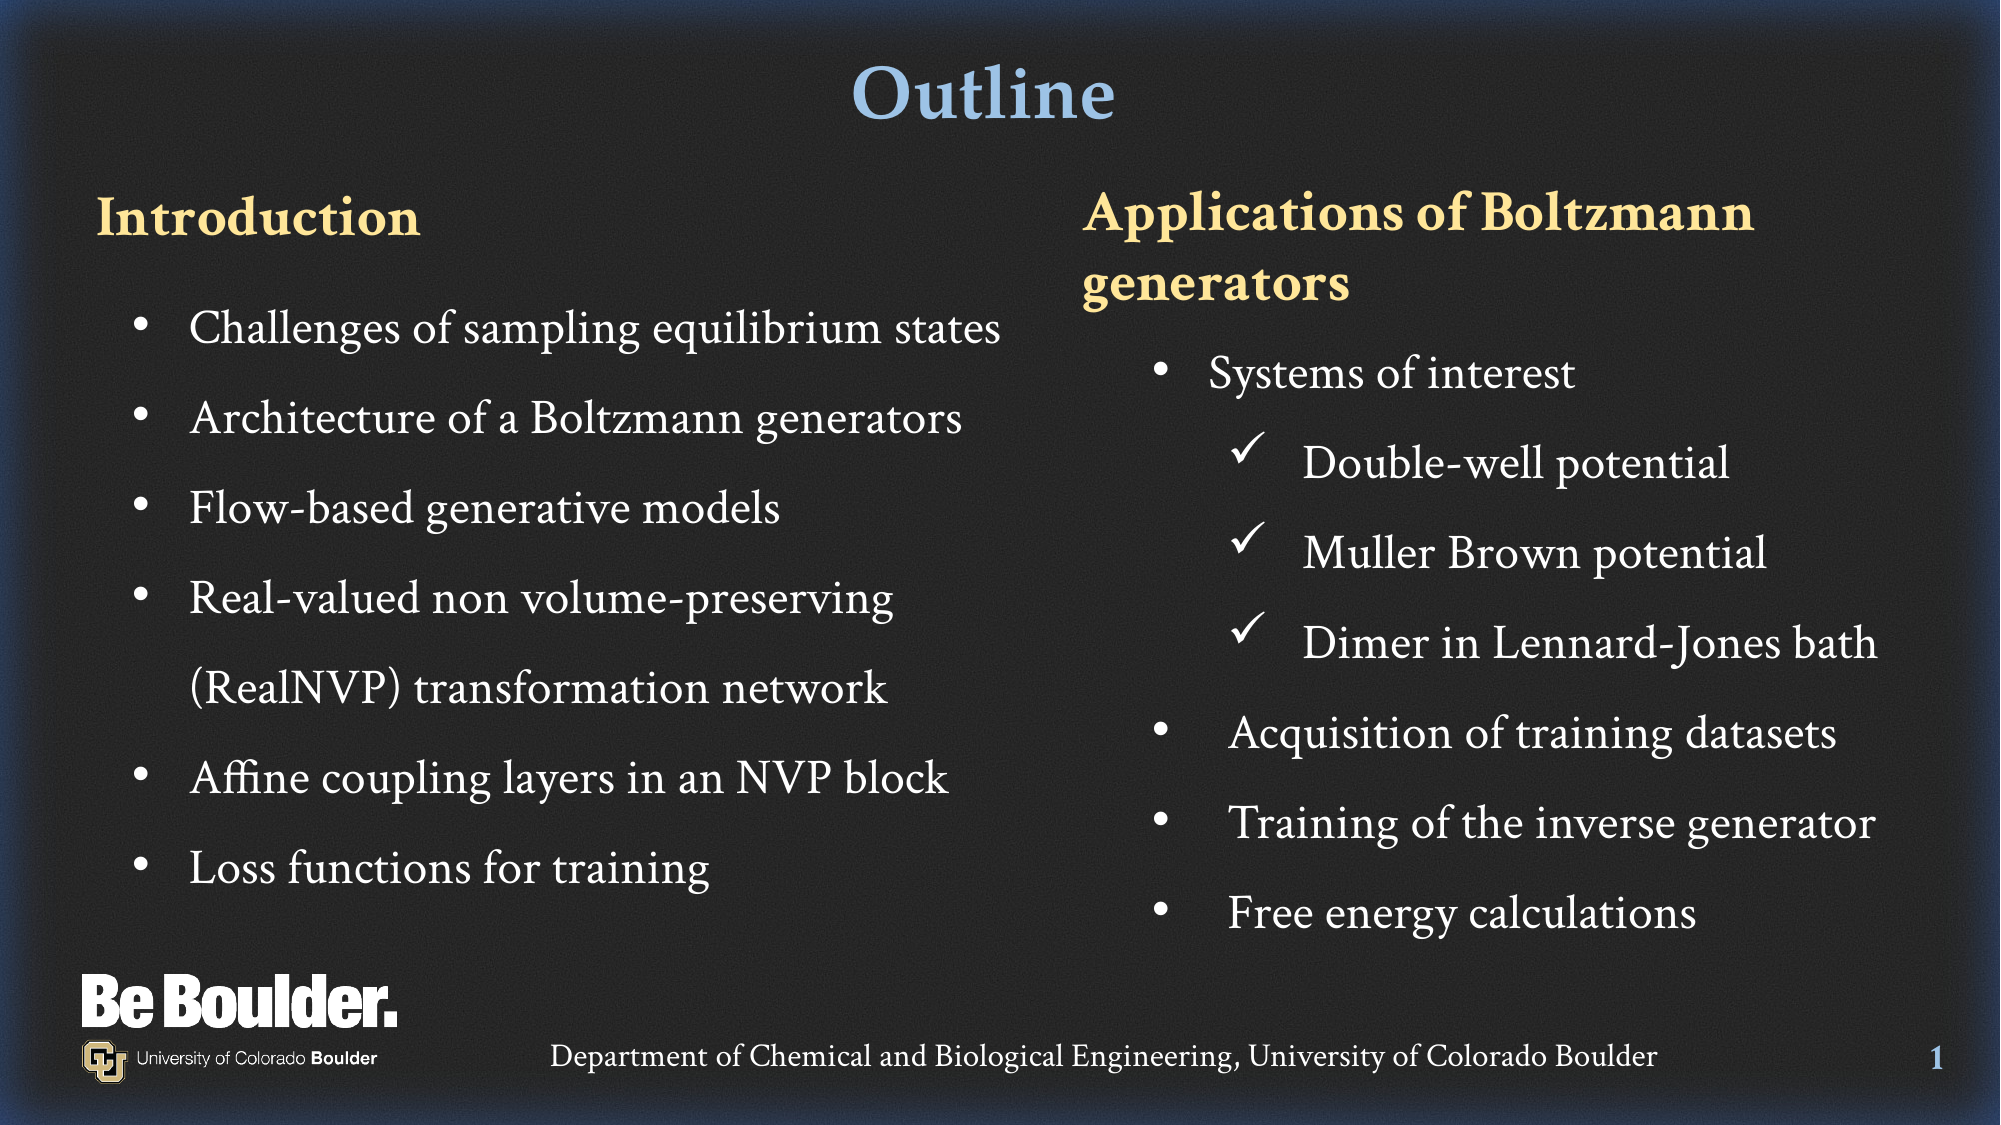

Outline
Applications of Boltzmann generators
Introduction
Challenges of sampling equilibrium states
Architecture of a Boltzmann generators
Flow-based generative models
Real-valued non volume-preserving (RealNVP) transformation network
Affine coupling layers in an NVP block
Loss functions for training
Systems of interest
Double-well potential
Muller Brown potential
Dimer in Lennard-Jones bath
Acquisition of training datasets
Training of the inverse generator
Free energy calculations
1